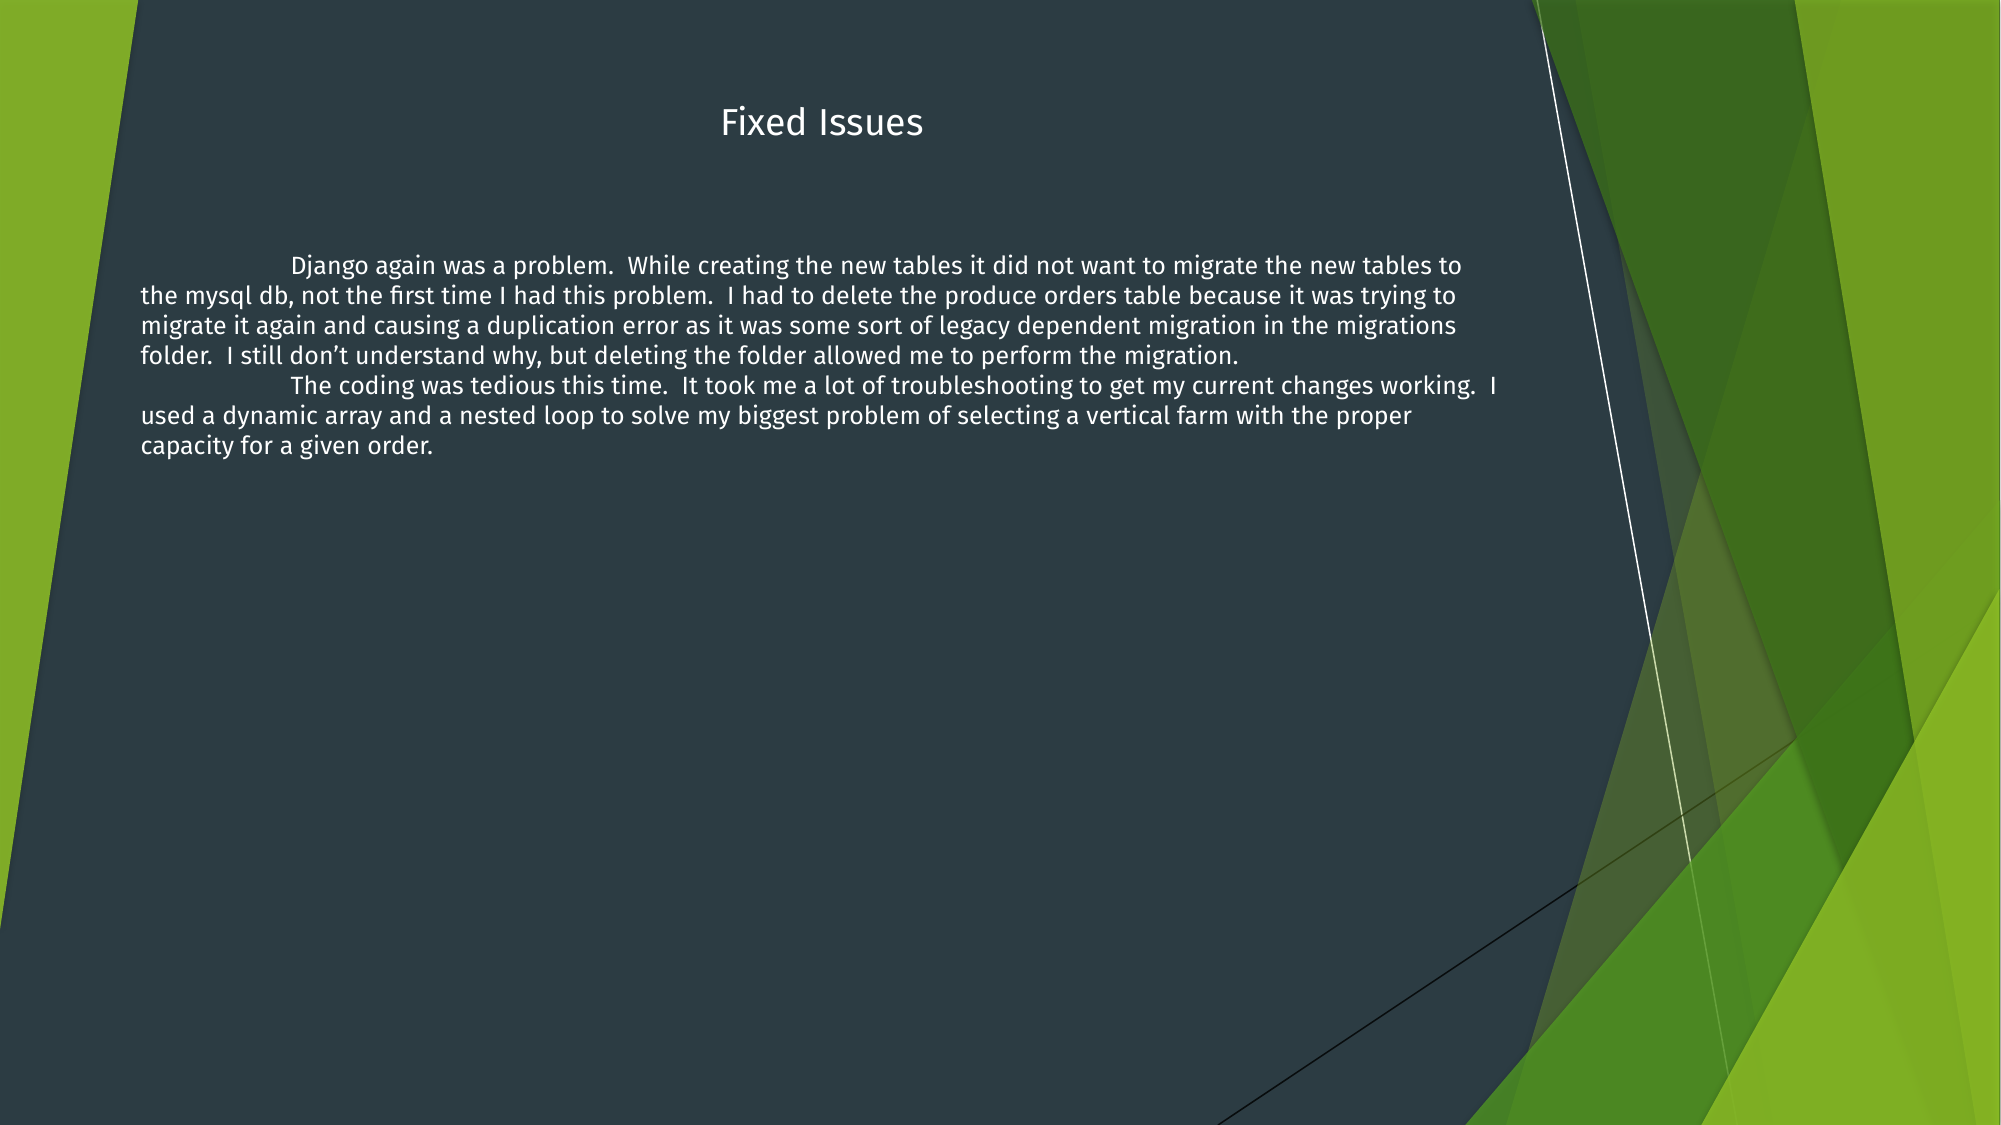

Fixed Issues

	Django again was a problem.  While creating the new tables it did not want to migrate the new tables to the mysql db, not the first time I had this problem.  I had to delete the produce orders table because it was trying to migrate it again and causing a duplication error as it was some sort of legacy dependent migration in the migrations folder.  I still don’t understand why, but deleting the folder allowed me to perform the migration.
	The coding was tedious this time.  It took me a lot of troubleshooting to get my current changes working.  I used a dynamic array and a nested loop to solve my biggest problem of selecting a vertical farm with the proper capacity for a given order.